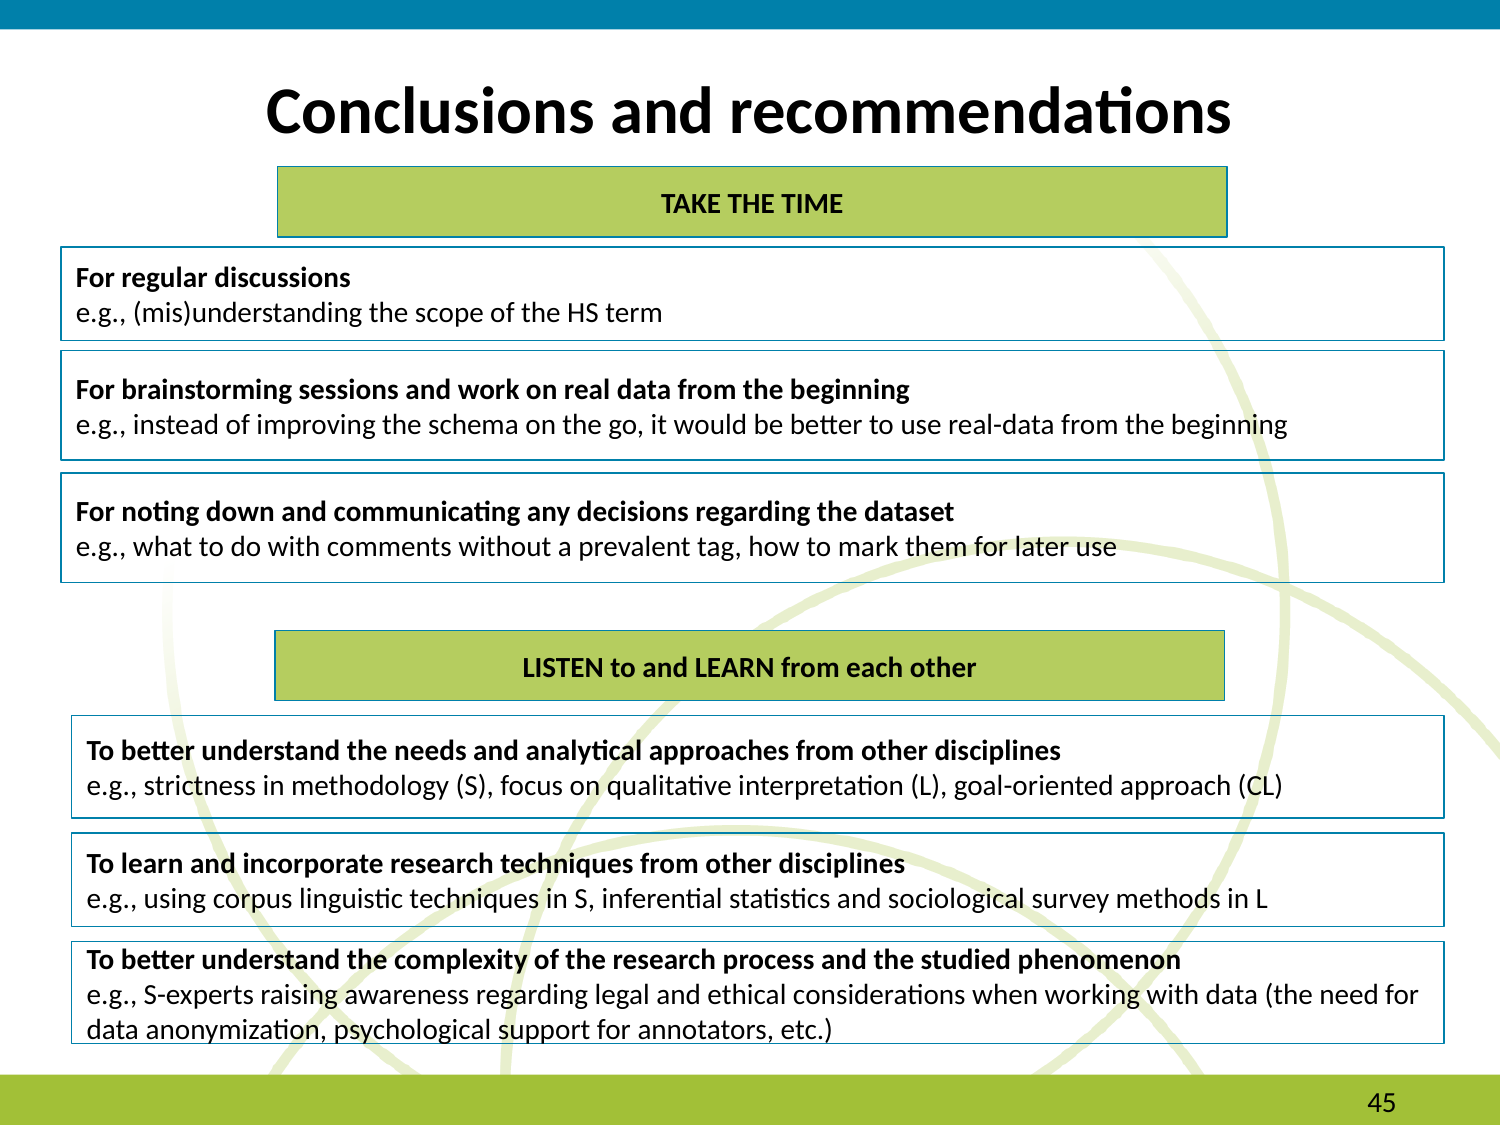

# Conclusions and recommendations

TAKE THE TIME
For regular discussions
e.g., (mis)understanding the scope of the HS term
For brainstorming sessions and work on real data from the beginning
e.g., instead of improving the schema on the go, it would be better to use real-data from the beginning
For noting down and communicating any decisions regarding the dataset
e.g., what to do with comments without a prevalent tag, how to mark them for later use
LISTEN to and LEARN from each other
To better understand the needs and analytical approaches from other disciplines
e.g., strictness in methodology (S), focus on qualitative interpretation (L), goal-oriented approach (CL)
To learn and incorporate research techniques from other disciplines
e.g., using corpus linguistic techniques in S, inferential statistics and sociological survey methods in L
To better understand the complexity of the research process and the studied phenomenon
e.g., S-experts raising awareness regarding legal and ethical considerations when working with data (the need for data anonymization, psychological support for annotators, etc.)
45